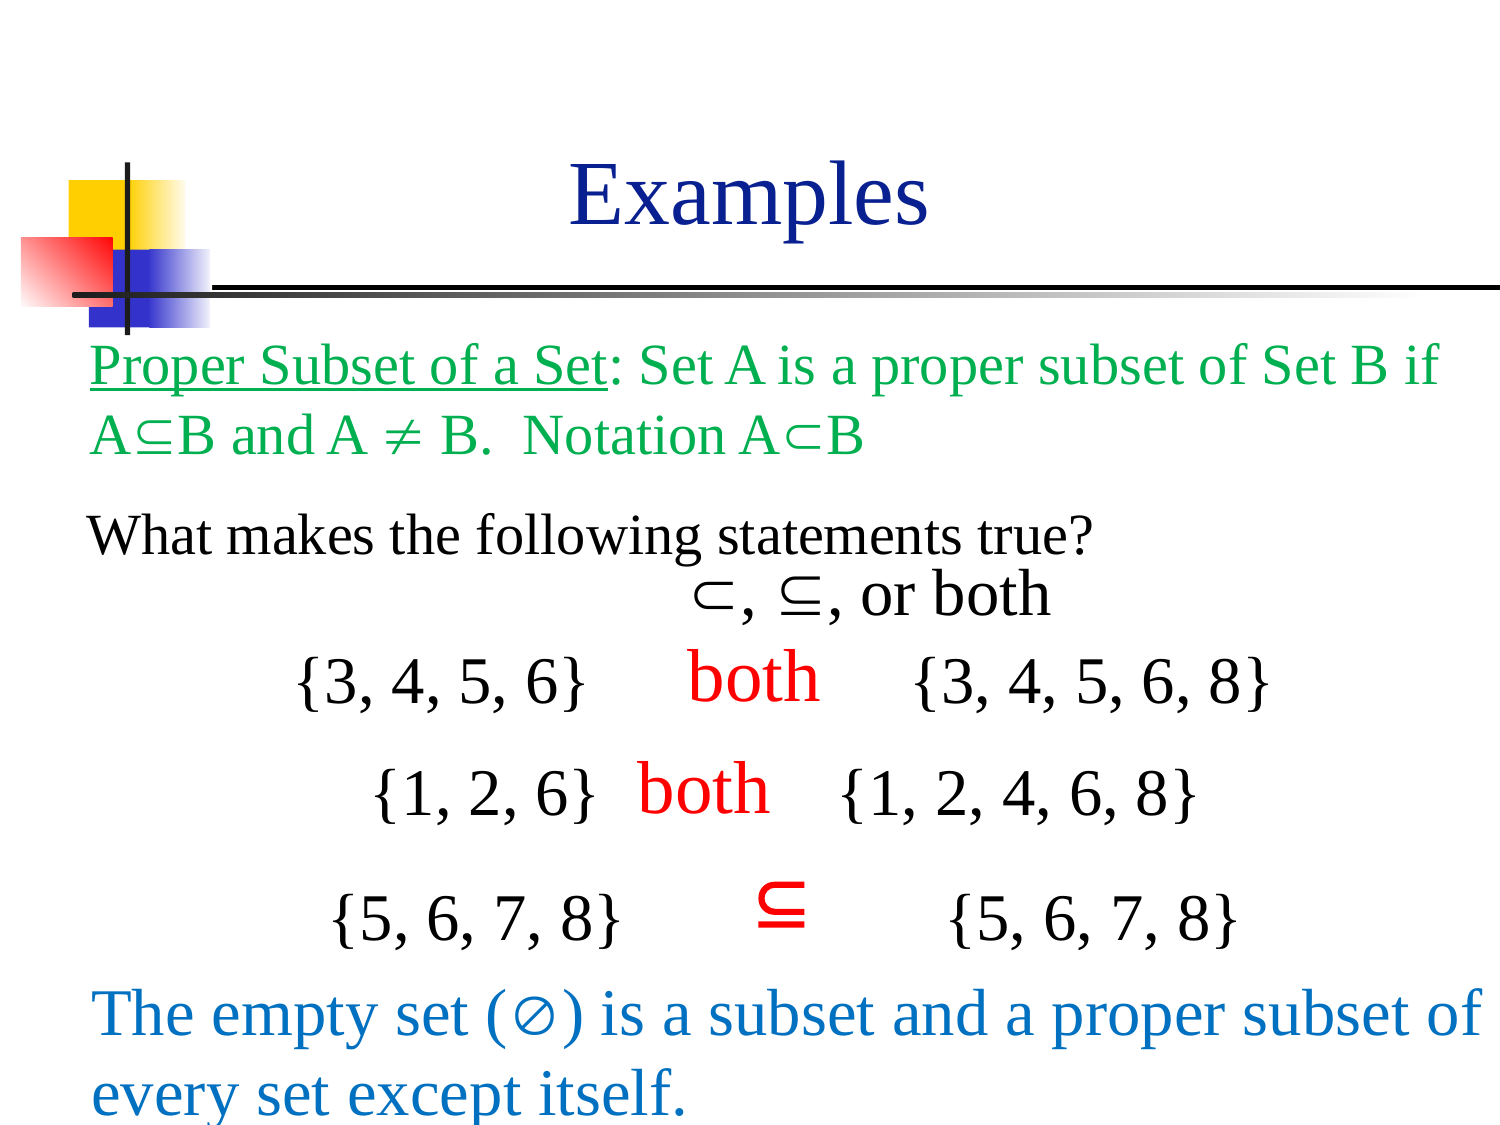

Examples
Proper Subset of a Set: Set A is a proper subset of Set B if A⊆B and A ≠ B.  Notation A⊂B

What makes the following statements true?
				⊂, ⊆, or both
both
{3, 4, 5, 6} 		 {3, 4, 5, 6, 8}
both
{1, 2, 6} 		 {1, 2, 4, 6, 8}
⊆
{5, 6, 7, 8} 		 {5, 6, 7, 8}
The empty set (∅) is a subset and a proper subset of every set except itself.